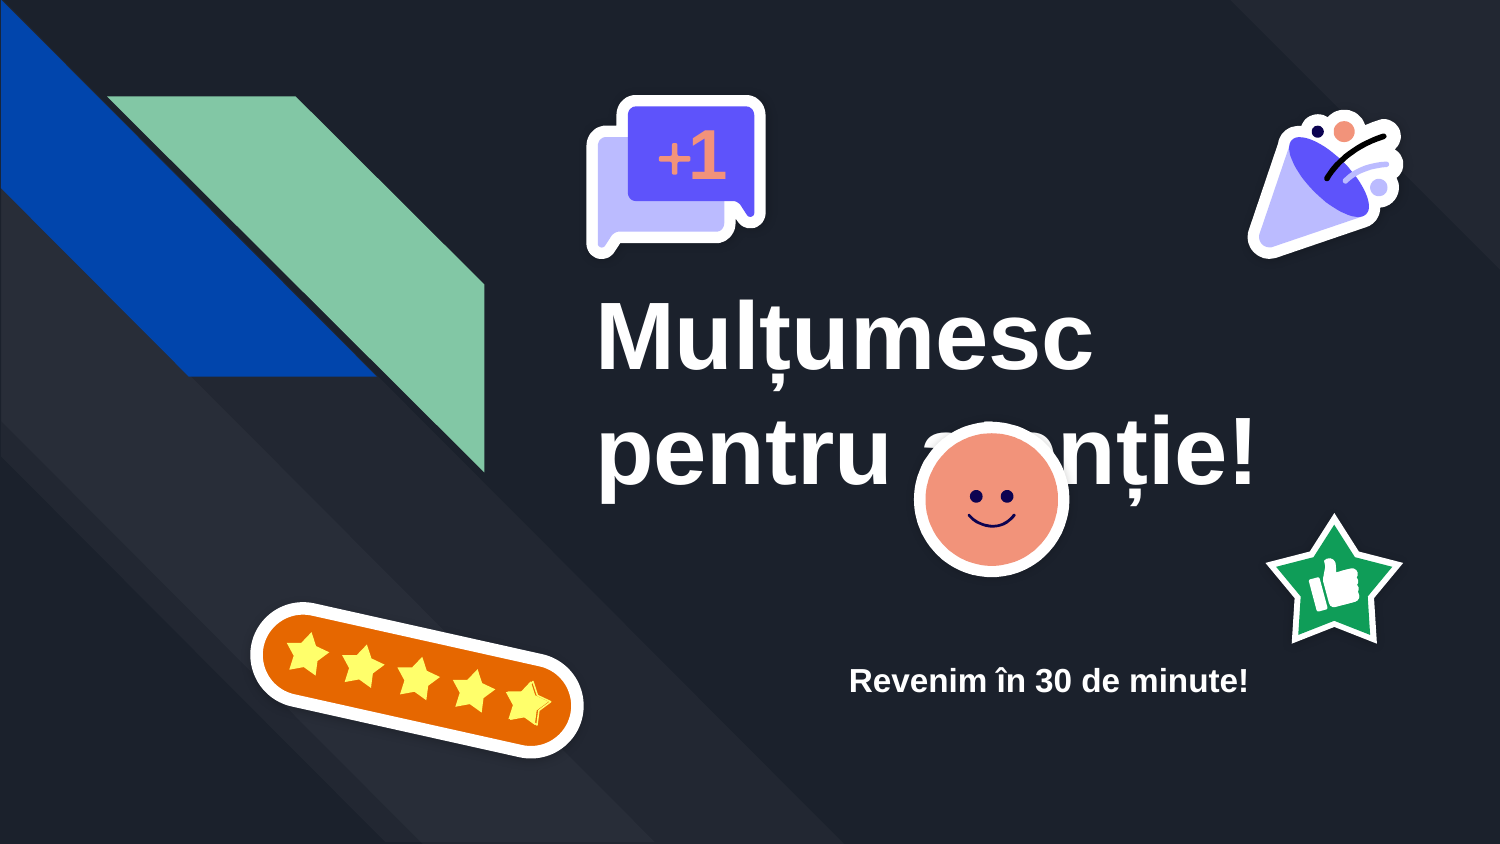

1

# Mulțumesc pentru atenție!

Revenim în 30 de minute!